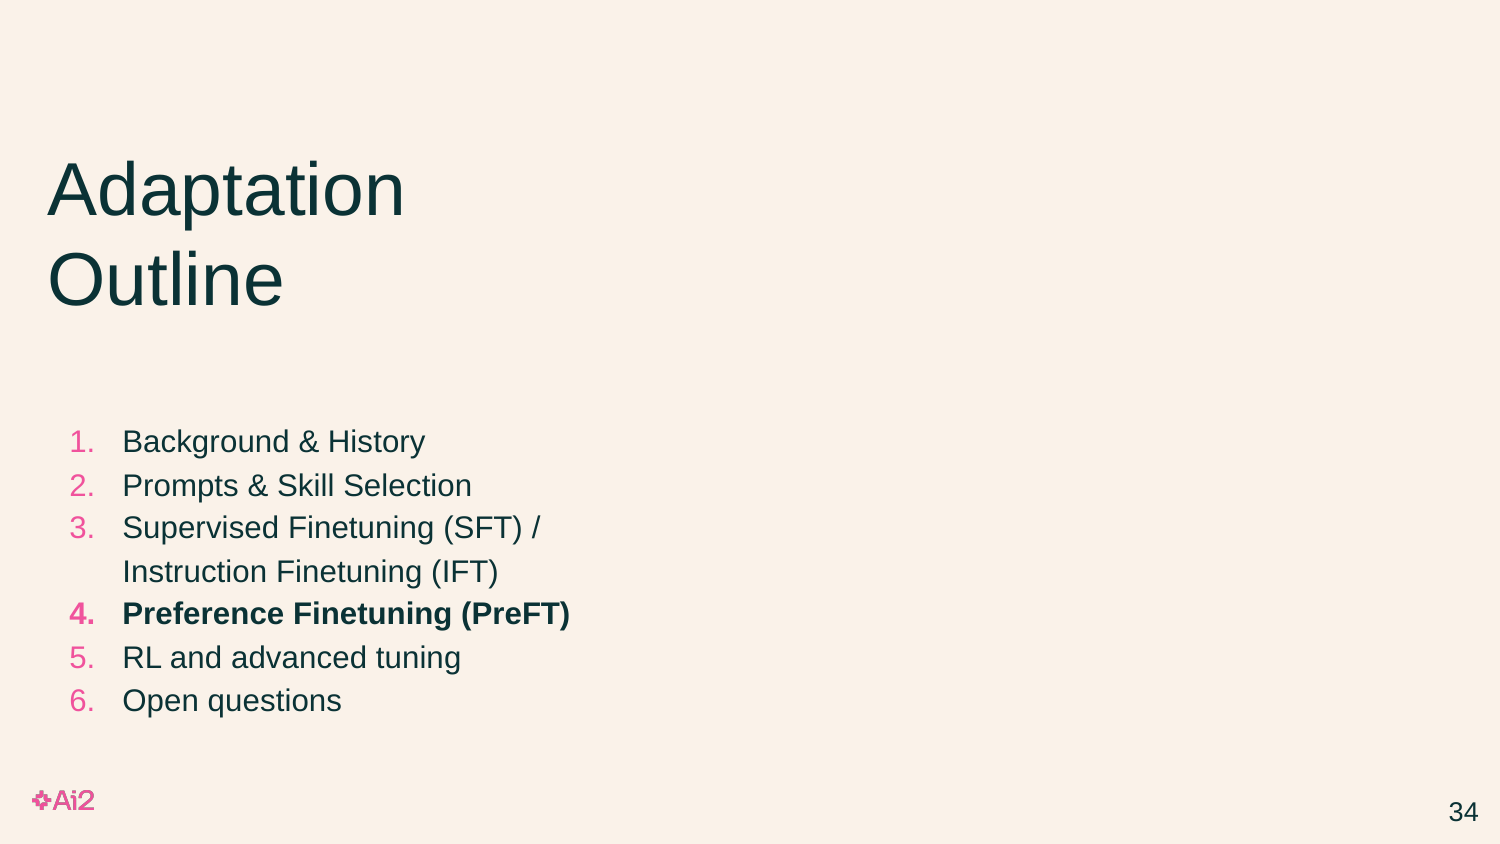

# Adaptation
Outline
Background & History
Prompts & Skill Selection
Supervised Finetuning (SFT) / Instruction Finetuning (IFT)
Preference Finetuning (PreFT)
RL and advanced tuning
Open questions
34